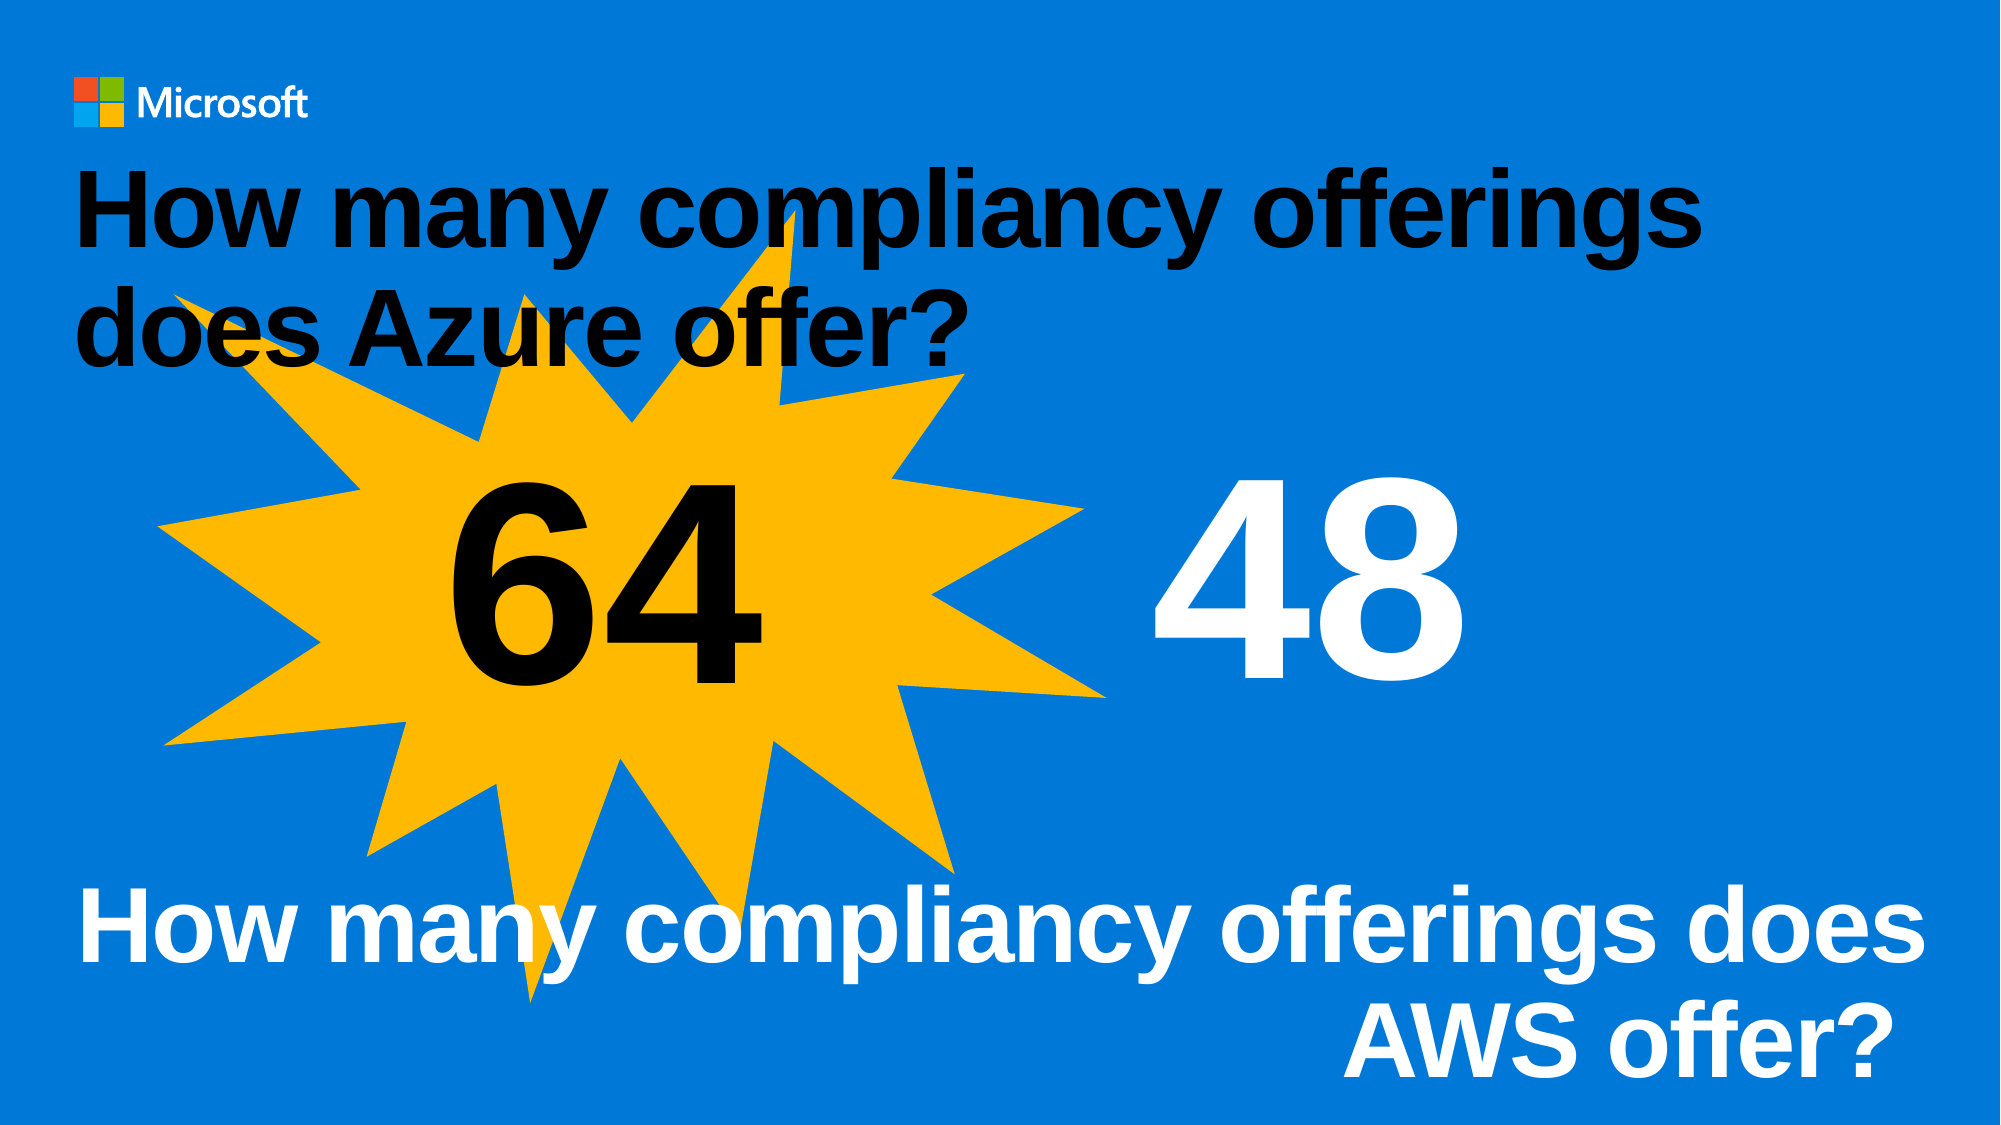

# How many compliancy offerings does Azure offer?

48
64

How many compliancy offerings does AWS offer?